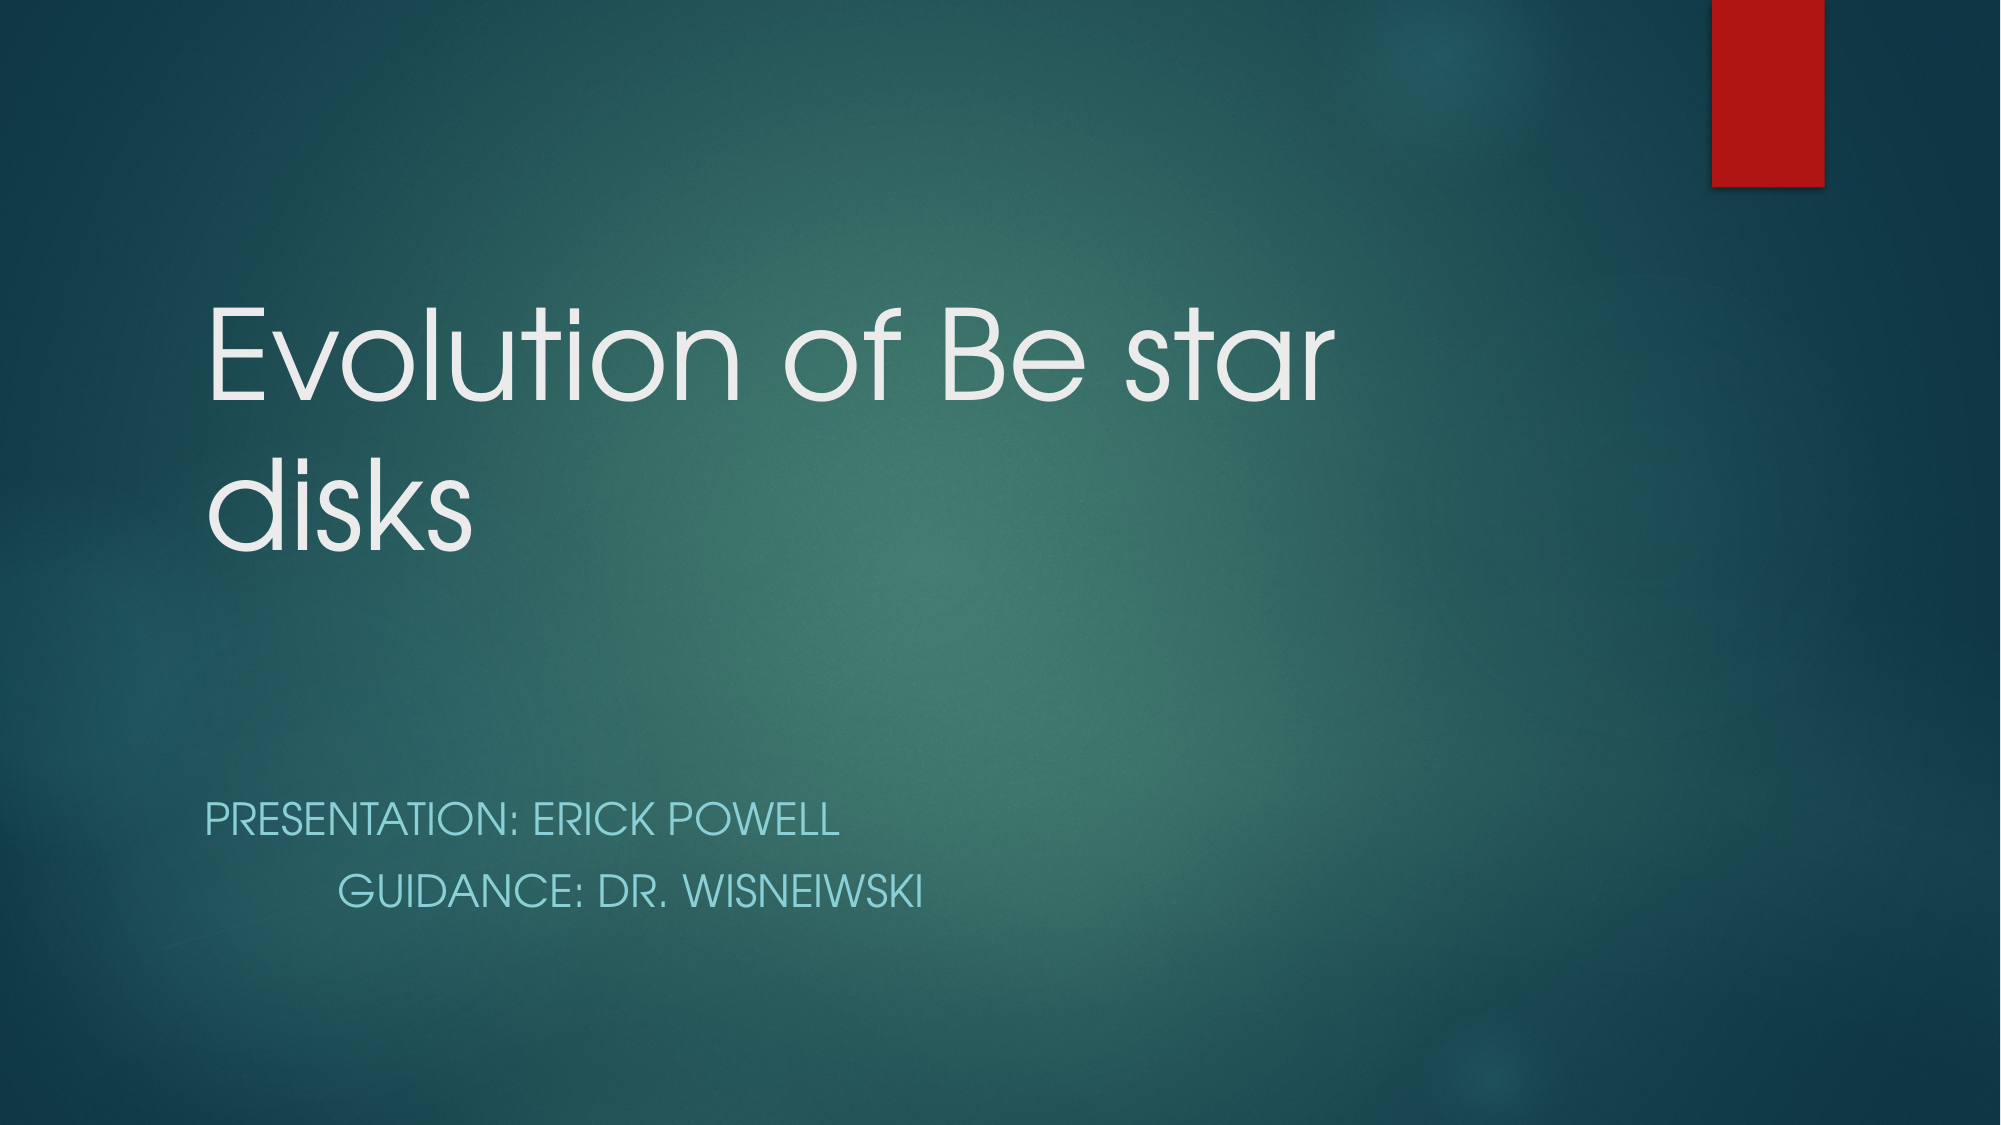

# Evolution of Be star disks
Presentation: Erick Powell
		guidance: dr. Wisneiwski